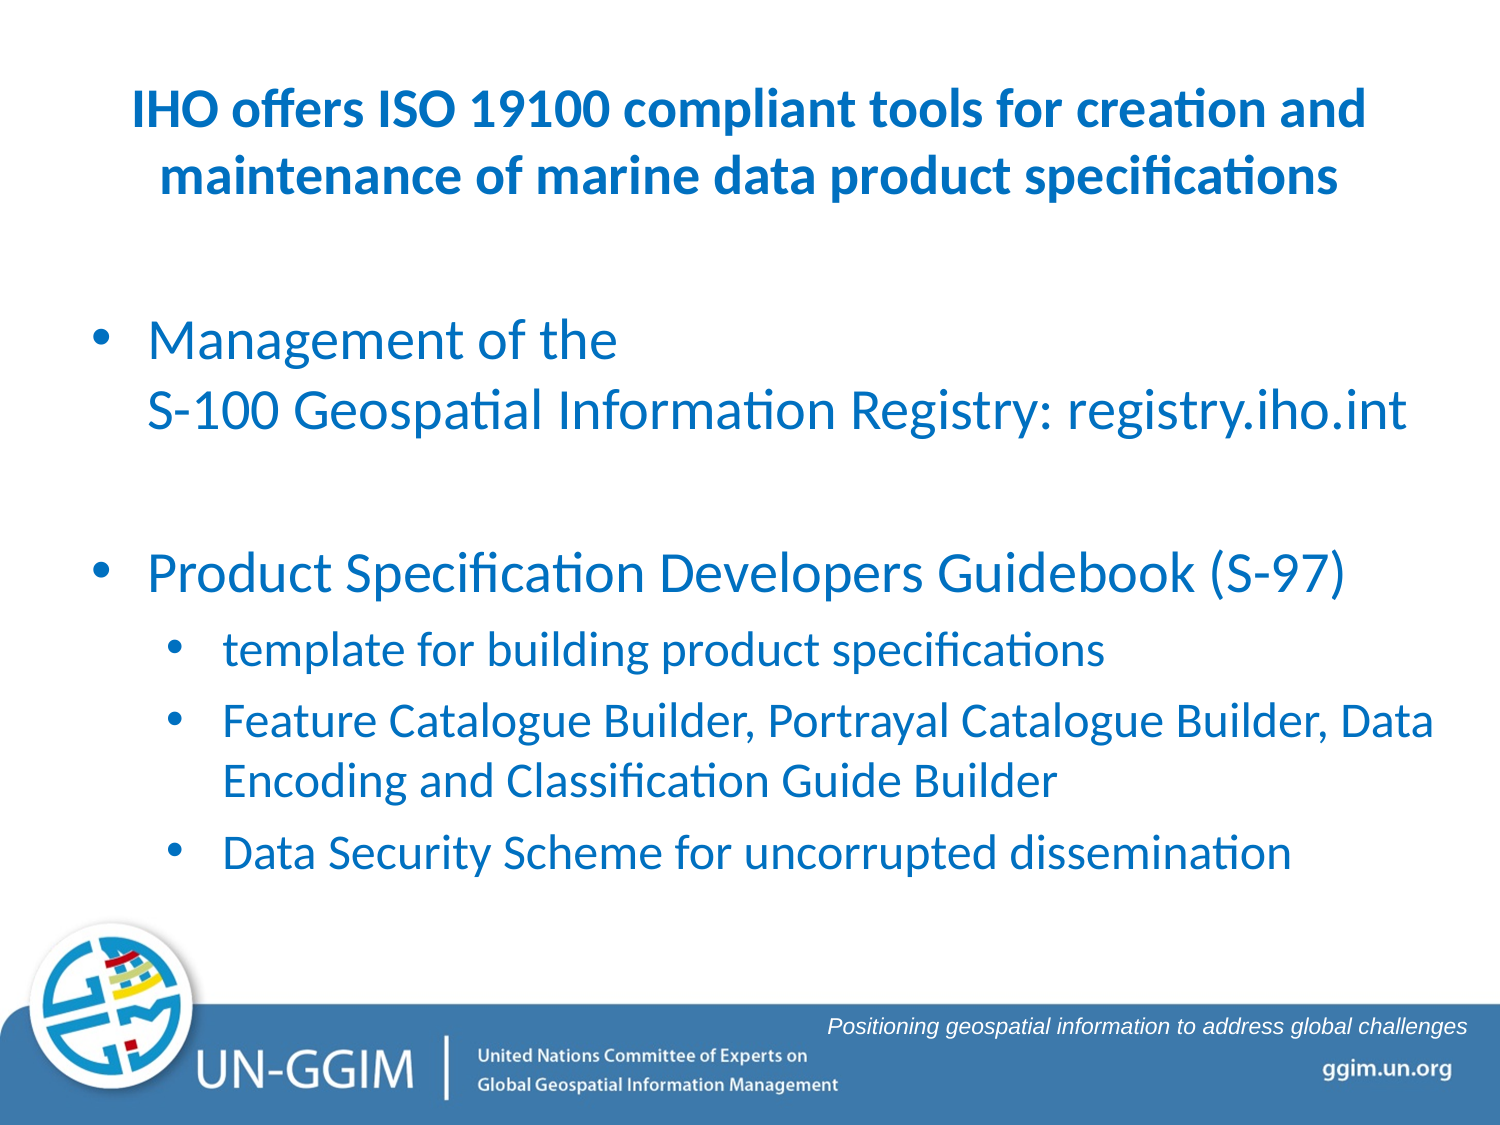

# IHO offers ISO 19100 compliant tools for creation and maintenance of marine data product specifications
Management of the
S-100 Geospatial Information Registry: registry.iho.int

Product Specification Developers Guidebook (S-97)
template for building product specifications
Feature Catalogue Builder, Portrayal Catalogue Builder, Data Encoding and Classification Guide Builder
Data Security Scheme for uncorrupted dissemination